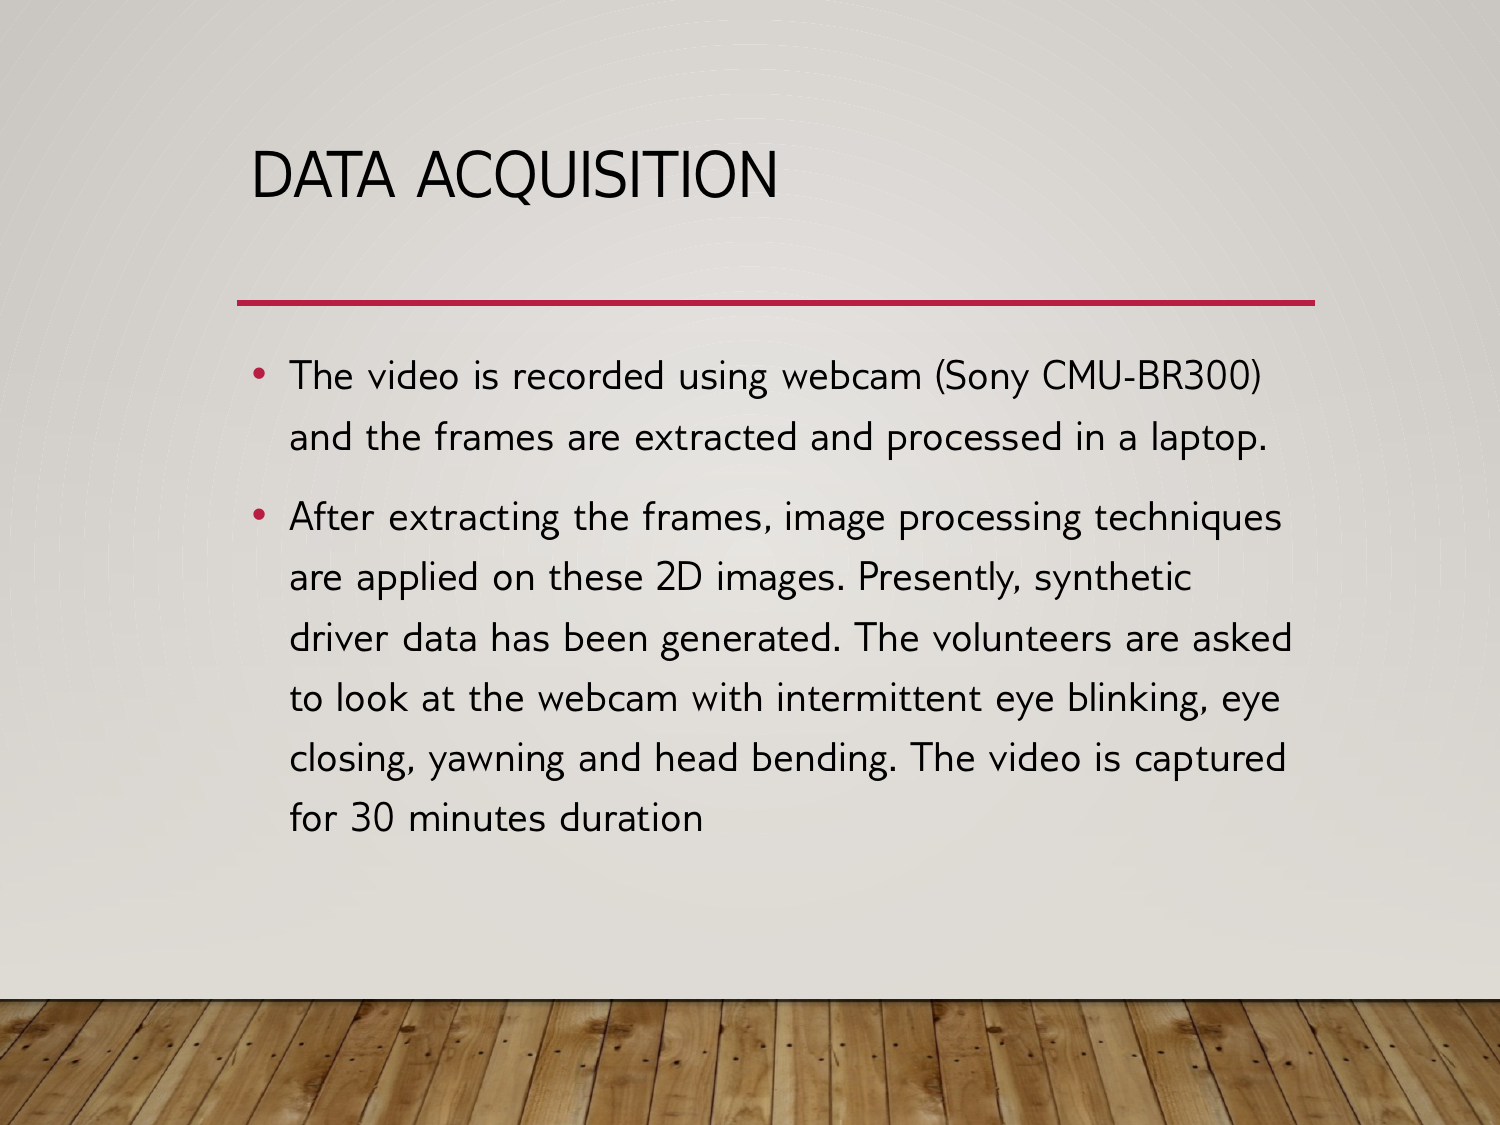

# Data aCquisition
The video is recorded using webcam (Sony CMU-BR300) and the frames are extracted and processed in a laptop.
After extracting the frames, image processing techniques are applied on these 2D images. Presently, synthetic driver data has been generated. The volunteers are asked to look at the webcam with intermittent eye blinking, eye closing, yawning and head bending. The video is captured for 30 minutes duration